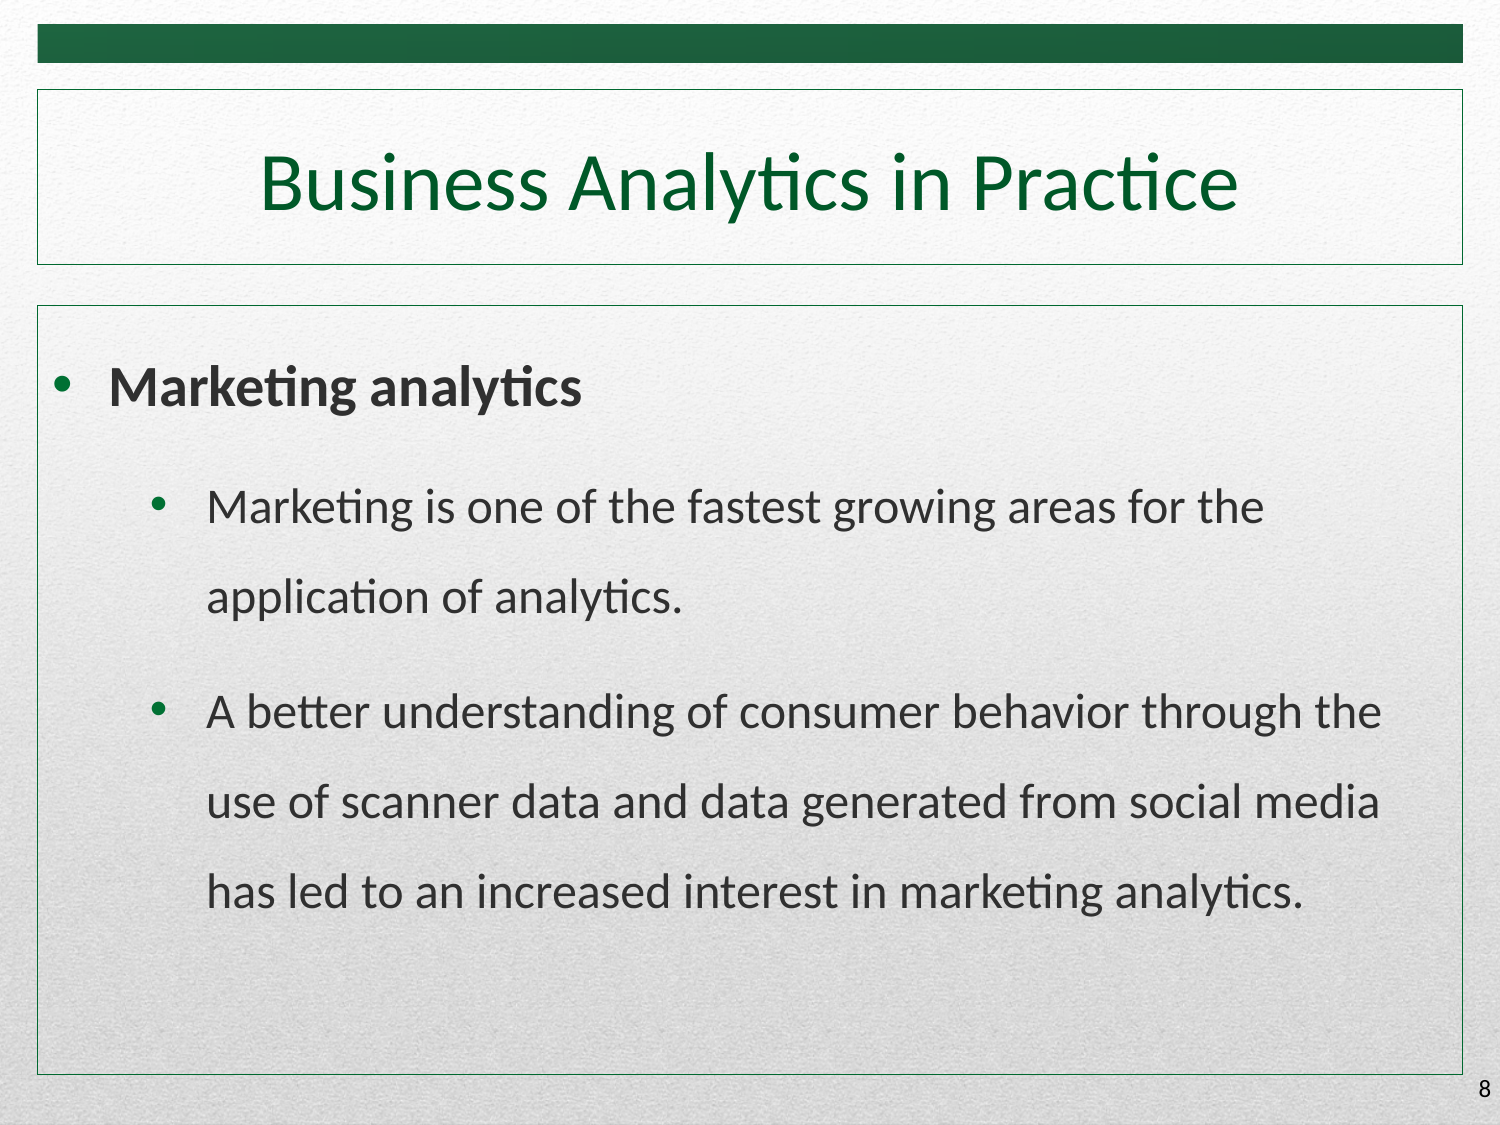

# Business Analytics in Practice
Marketing analytics
Marketing is one of the fastest growing areas for the application of analytics.
A better understanding of consumer behavior through the use of scanner data and data generated from social media has led to an increased interest in marketing analytics.

8